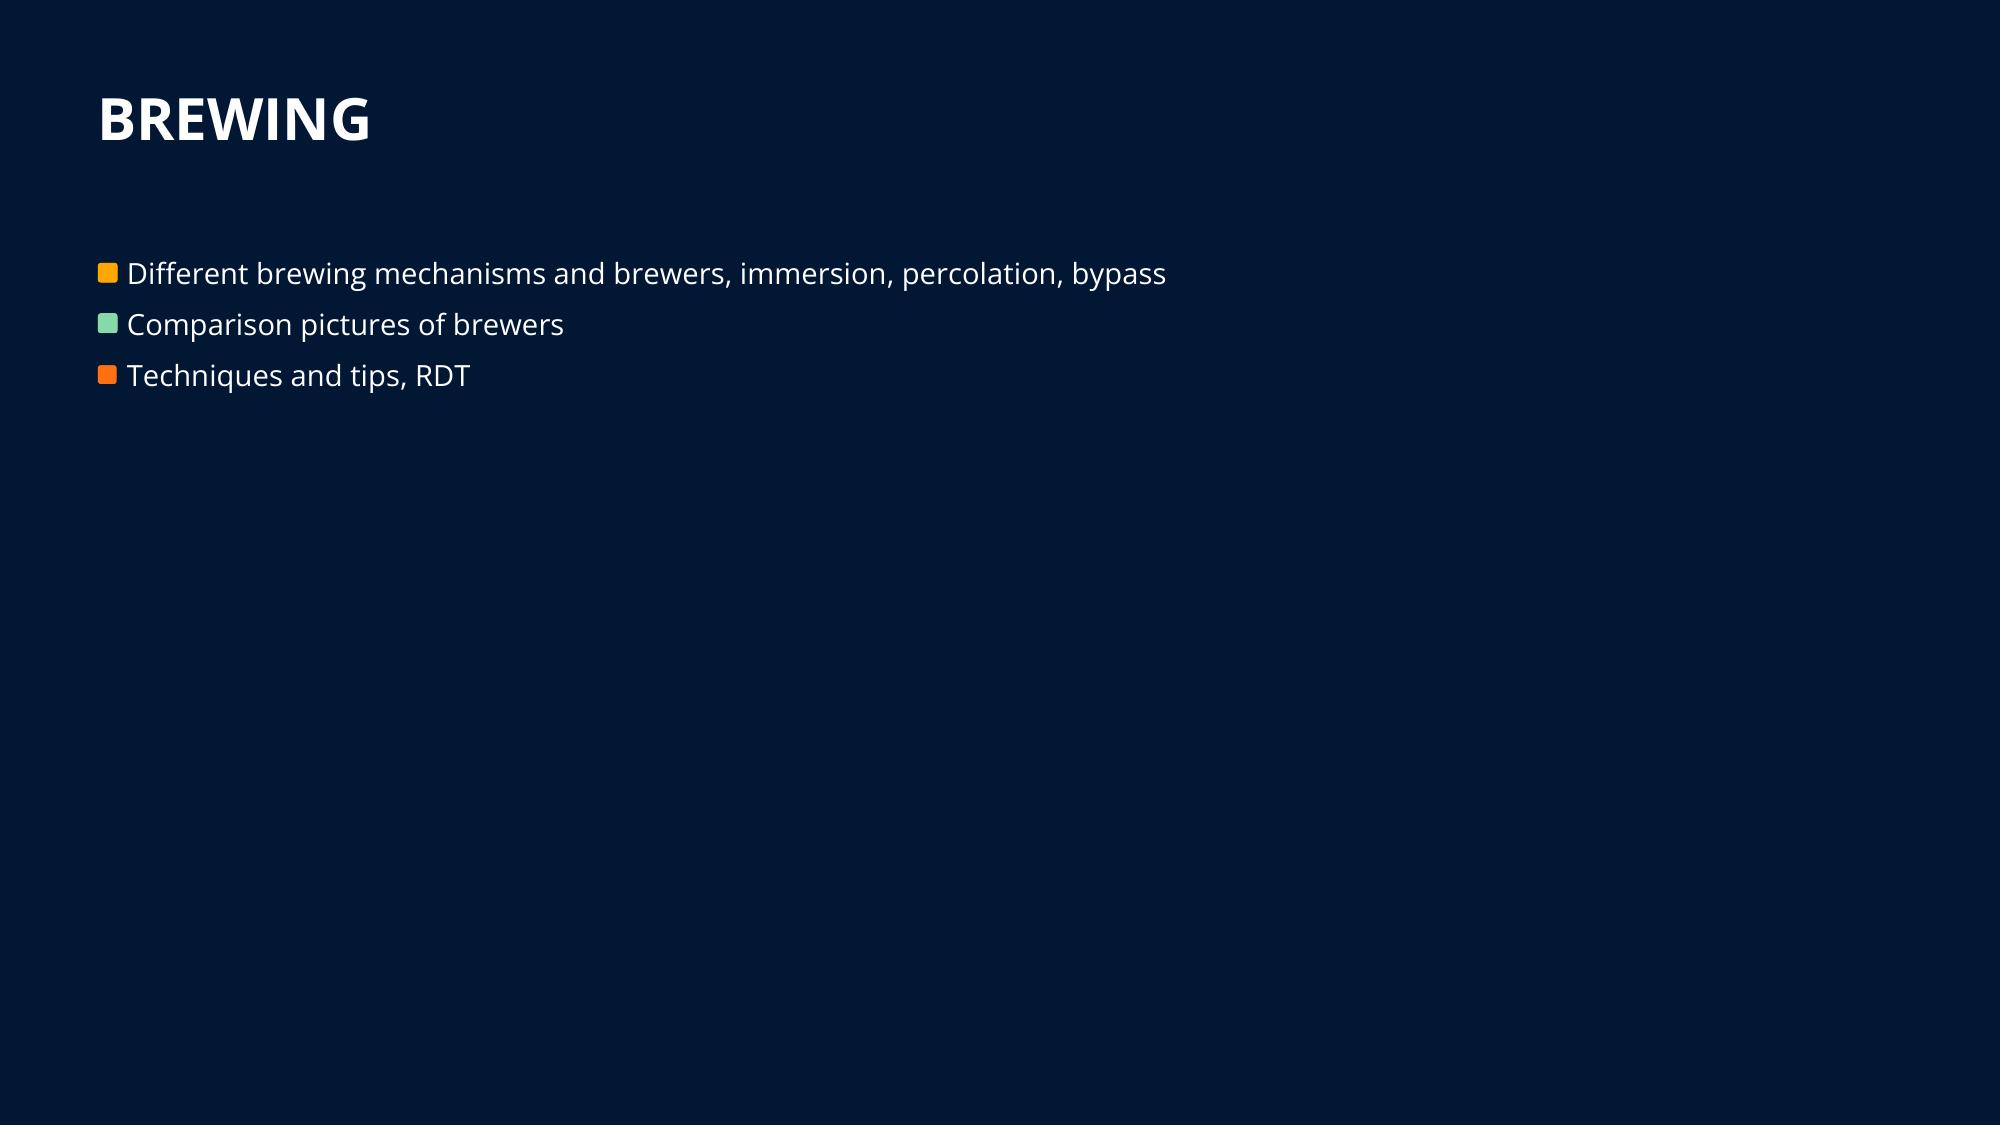

# Brewing
Different brewing mechanisms and brewers, immersion, percolation, bypass
Comparison pictures of brewers
Techniques and tips, RDT